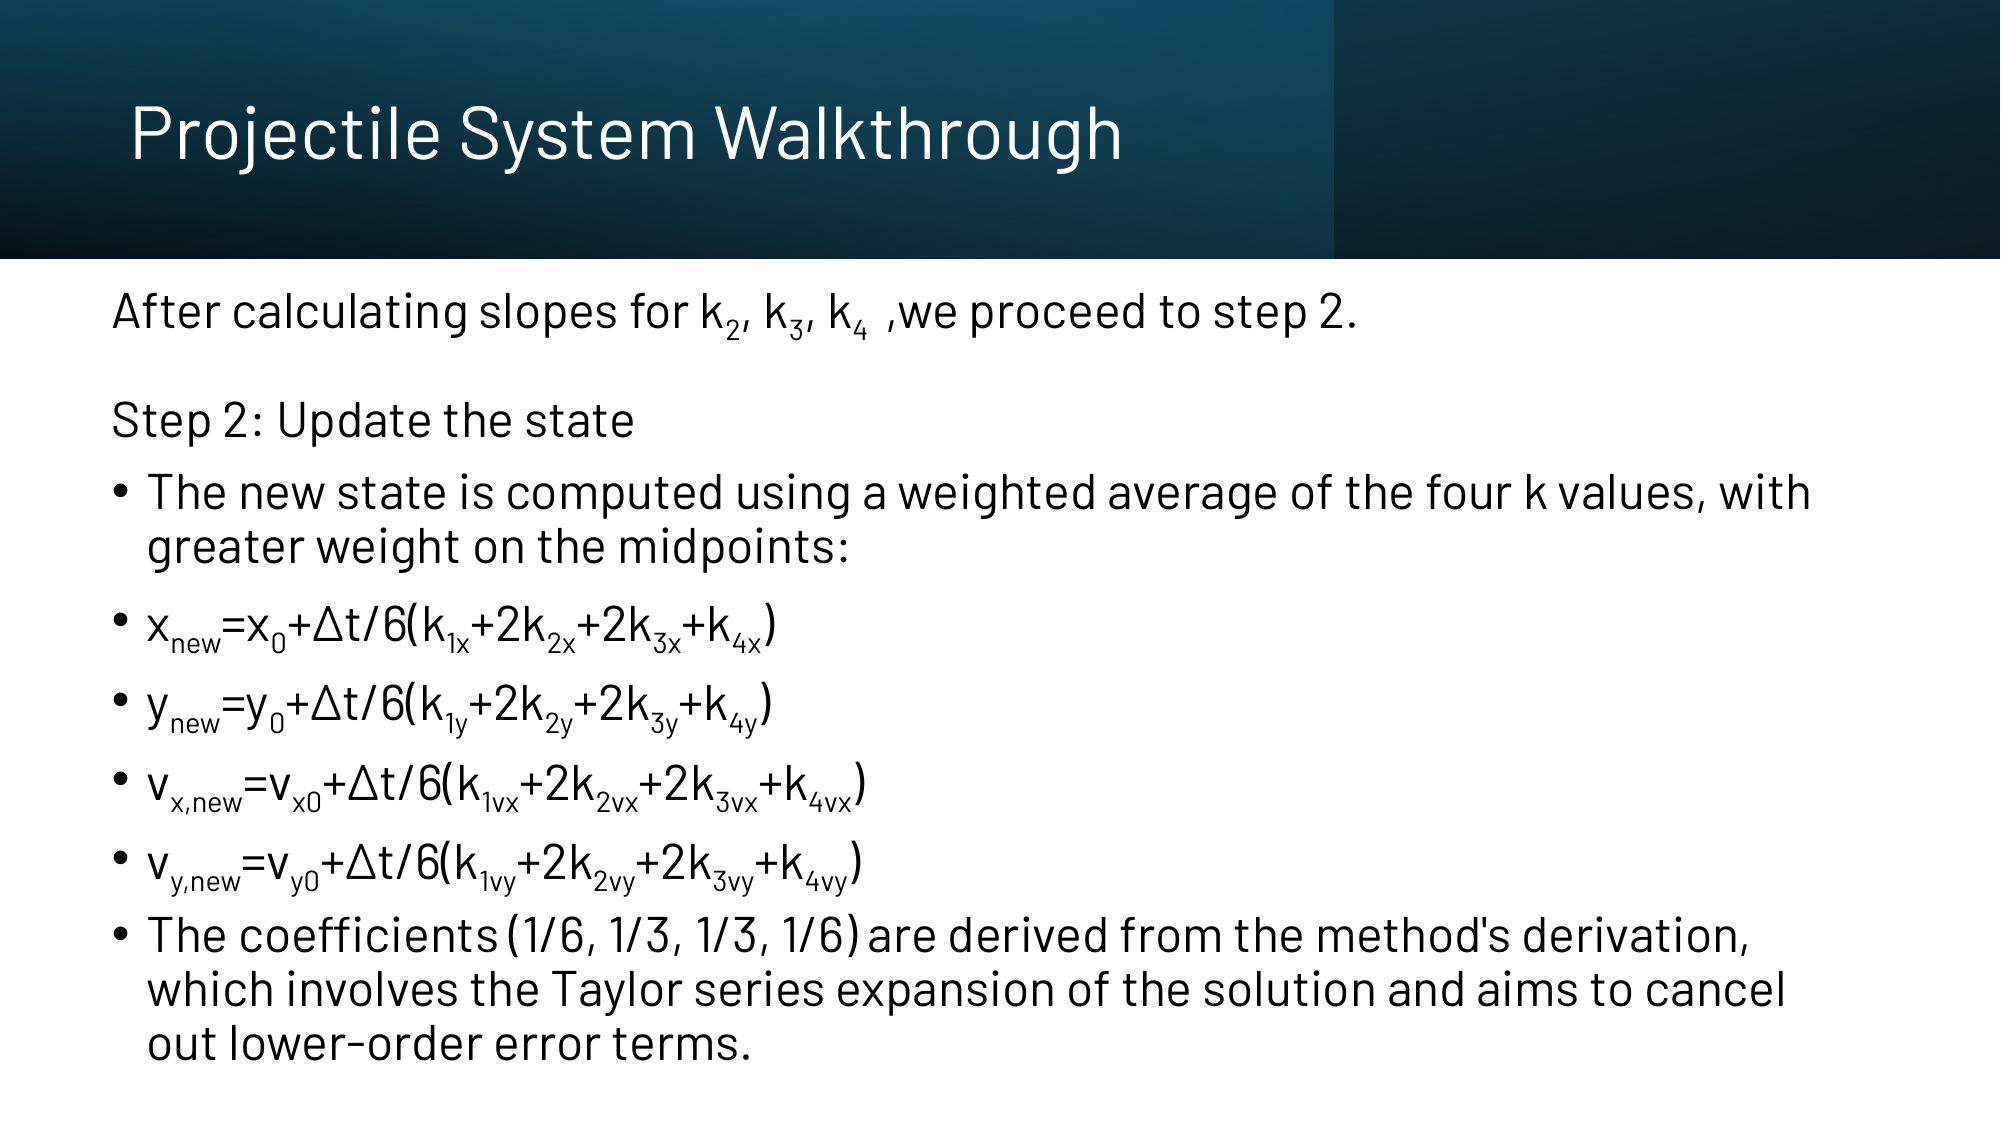

# Projectile System Walkthrough
After calculating slopes for k2, k3, k4	,we proceed to step 2.
Step 2: Update the state
The new state is computed using a weighted average of the four k values, with greater weight on the midpoints:
xnew​=x0​+Δt/6​(k1x​+2k2x​+2k3x​+k4x​)
ynew​=y0​+Δt/6​(k1y​+2k2y​+2k3y​+k4y​)
vx,new​=vx0​+Δt/6​(k1vx​+2k2vx​+2k3vx​+k4vx​)
vy,new​=vy0​+Δt/6​(k1vy​+2k2vy​+2k3vy​+k4vy​)
The coefficients (1/6, 1/3, 1/3, 1/6) are derived from the method's derivation, which involves the Taylor series expansion of the solution and aims to cancel out lower-order error terms.